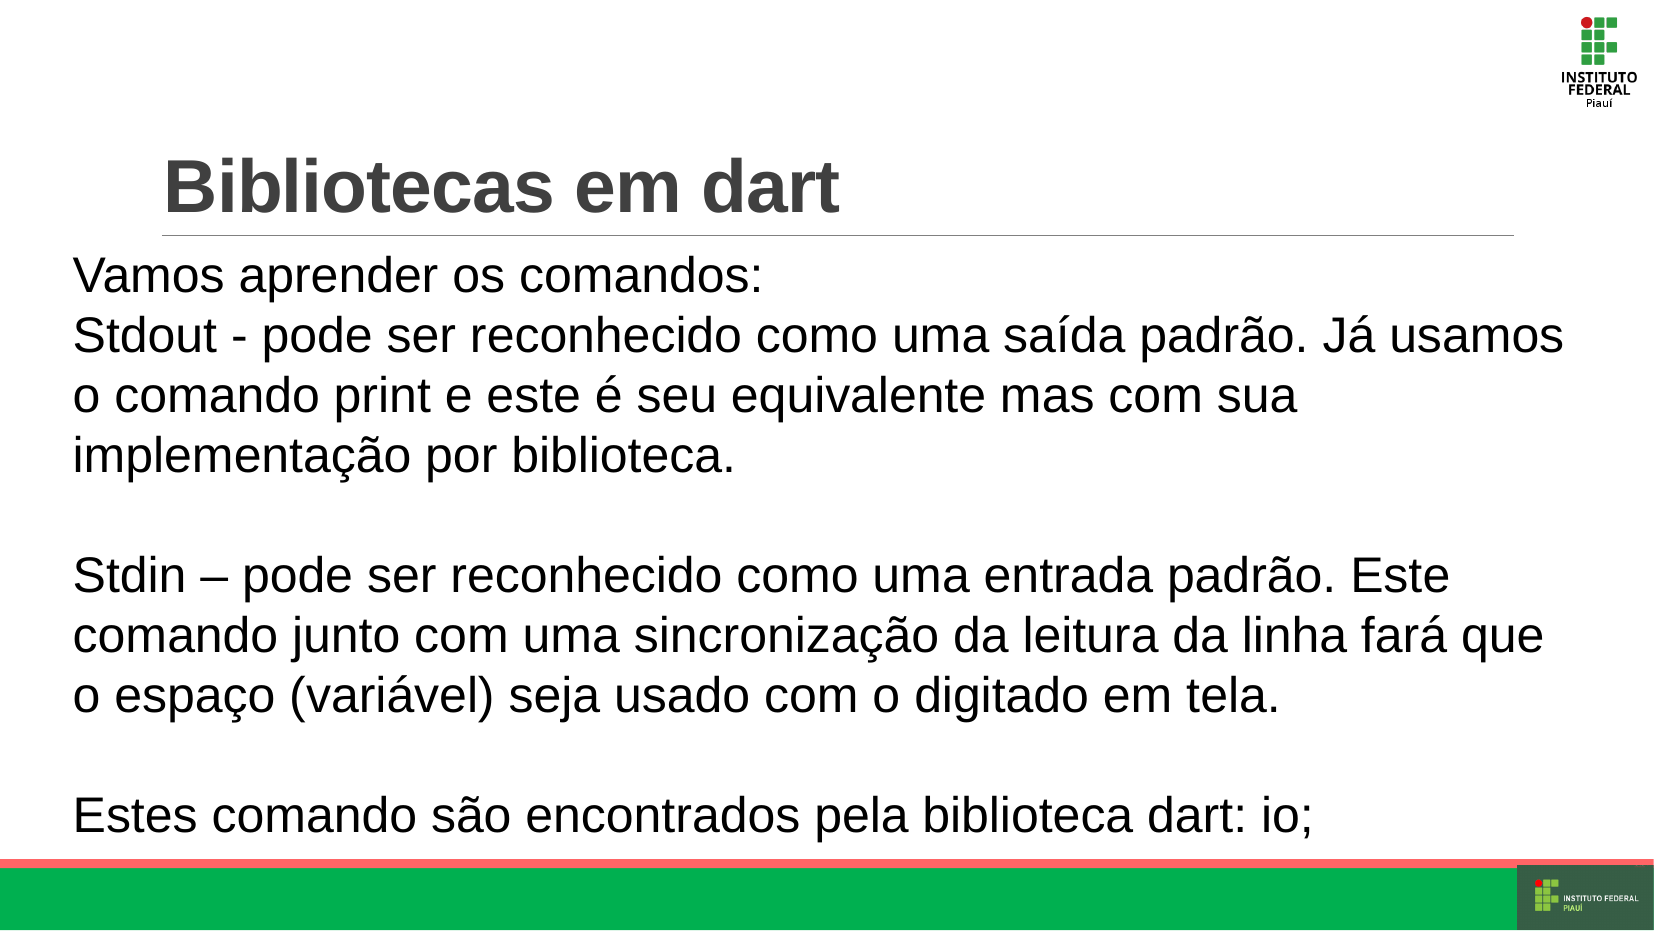

# Bibliotecas em dart
Vamos aprender os comandos:
Stdout - pode ser reconhecido como uma saída padrão. Já usamos o comando print e este é seu equivalente mas com sua implementação por biblioteca.

Stdin – pode ser reconhecido como uma entrada padrão. Este comando junto com uma sincronização da leitura da linha fará que o espaço (variável) seja usado com o digitado em tela.

Estes comando são encontrados pela biblioteca dart: io;